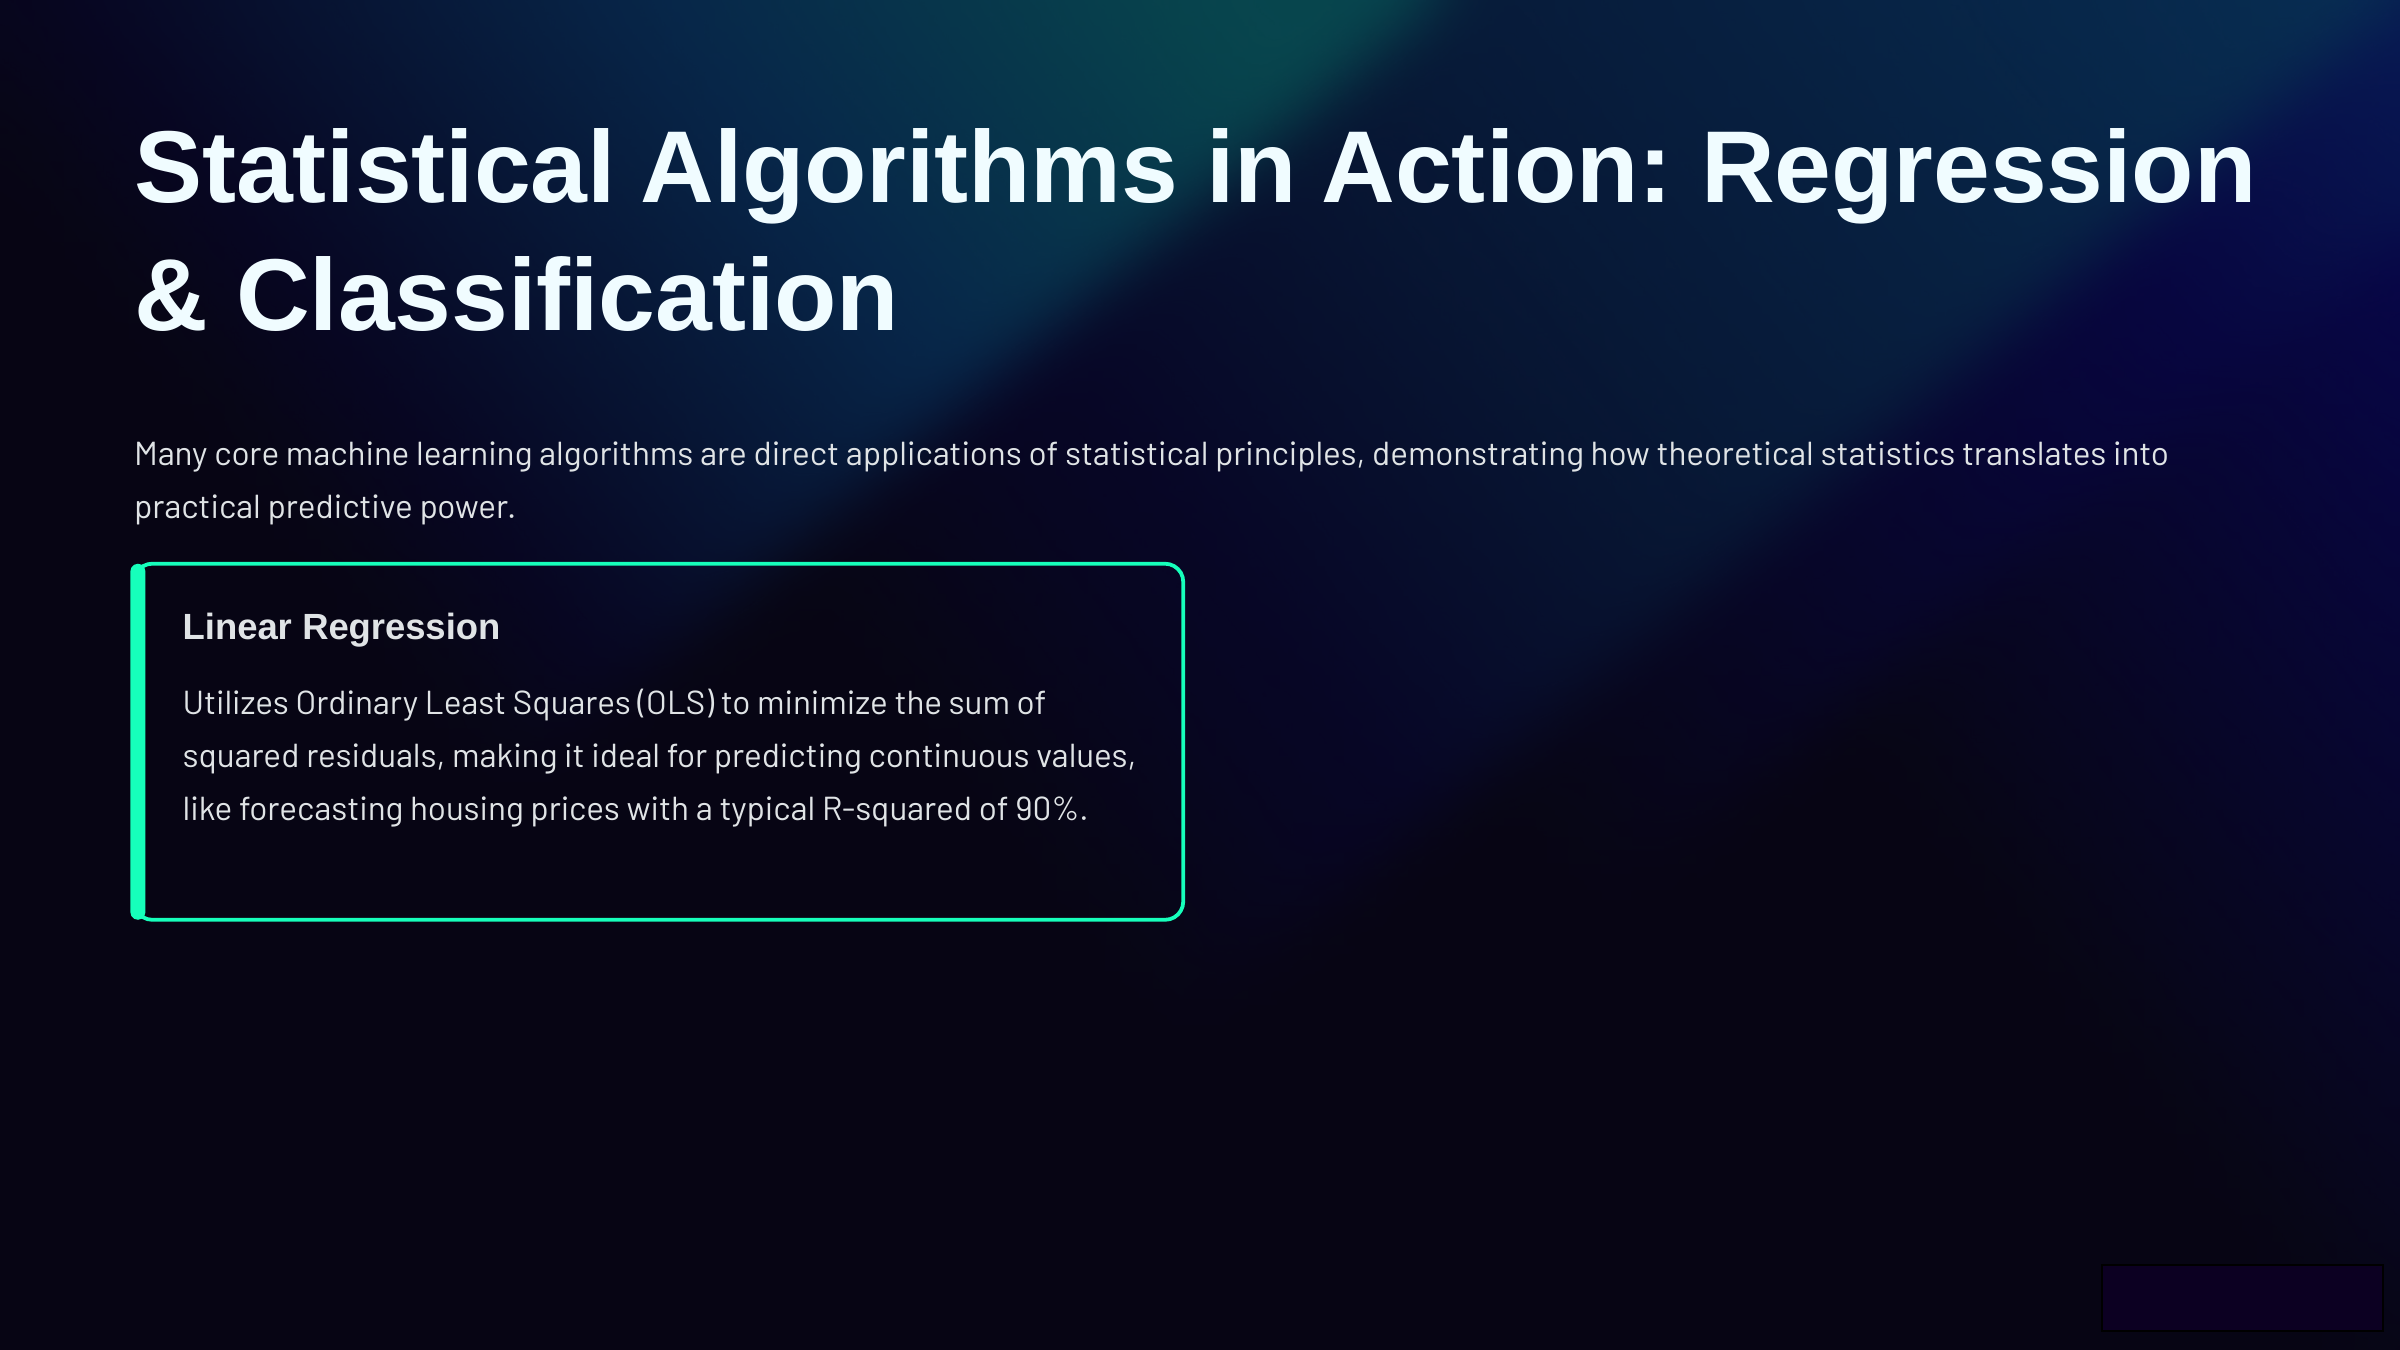

Statistical Algorithms in Action: Regression & Classification
Many core machine learning algorithms are direct applications of statistical principles, demonstrating how theoretical statistics translates into practical predictive power.

Linear Regression
Utilizes Ordinary Least Squares (OLS) to minimize the sum of squared residuals, making it ideal for predicting continuous values, like forecasting housing prices with a typical R-squared of 90%.